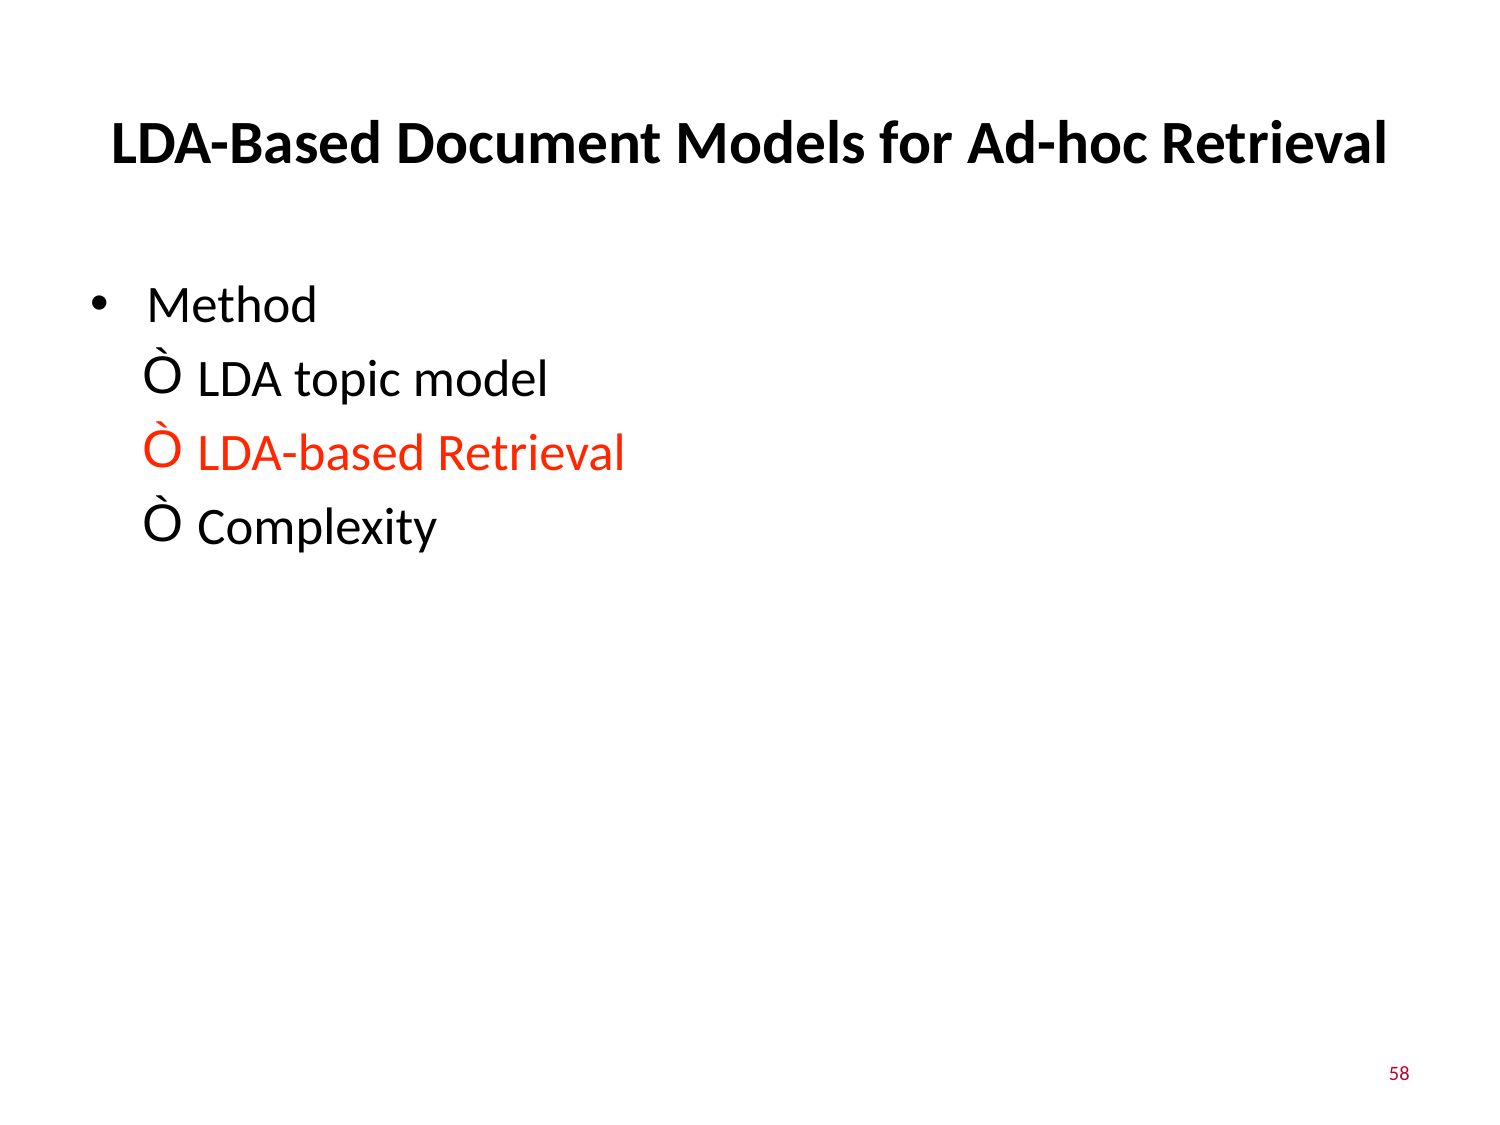

# LDA-Based Document Models for Ad-hoc Retrieval
Method
LDA topic model
LDA-based Retrieval
Complexity
58